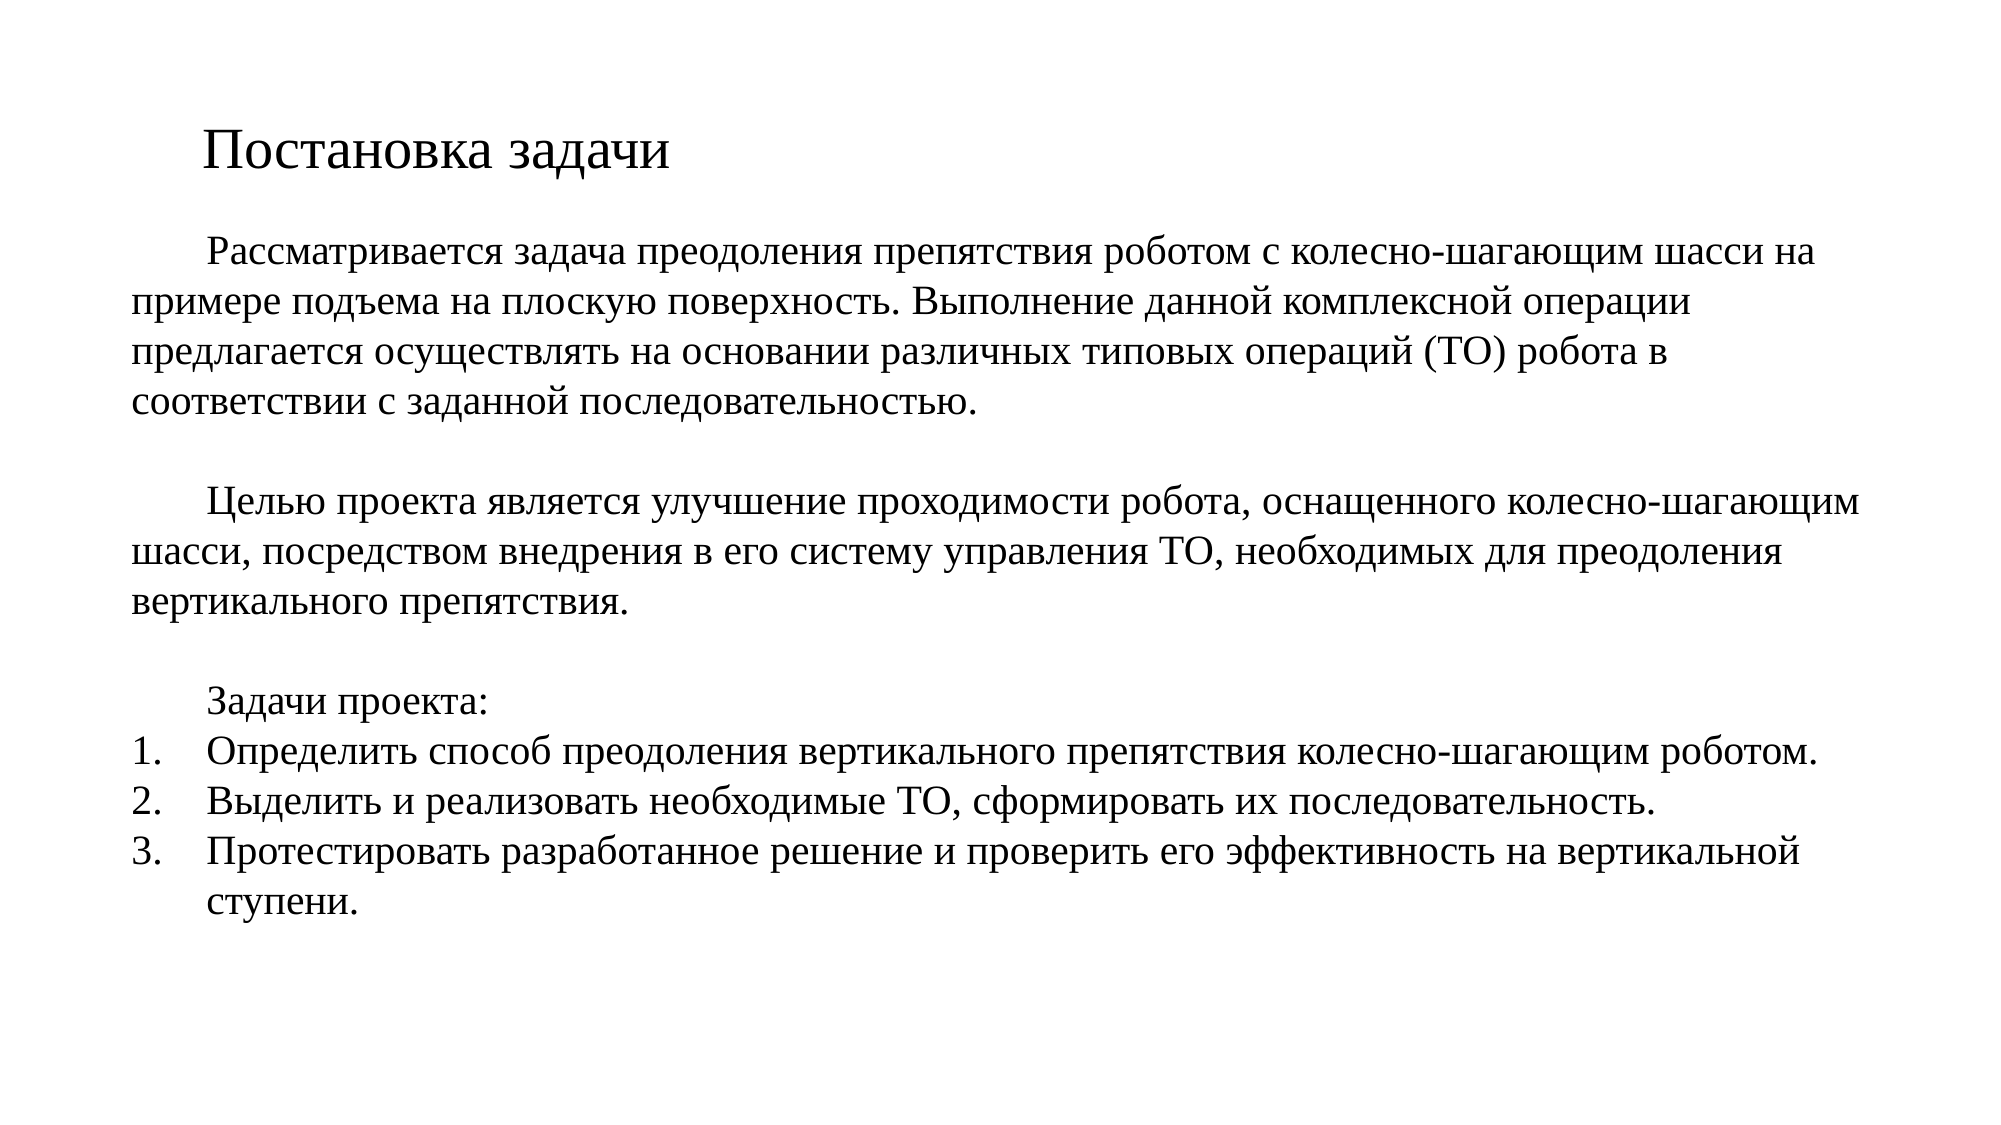

Постановка задачи
Рассматривается задача преодоления препятствия роботом с колесно-шагающим шасси на примере подъема на плоскую поверхность. Выполнение данной комплексной операции предлагается осуществлять на основании различных типовых операций (ТО) робота в соответствии с заданной последовательностью.

Целью проекта является улучшение проходимости робота, оснащенного колесно-шагающим шасси, посредством внедрения в его систему управления ТО, необходимых для преодоления вертикального препятствия.

Задачи проекта:
Определить способ преодоления вертикального препятствия колесно-шагающим роботом.
Выделить и реализовать необходимые ТО, сформировать их последовательность.
Протестировать разработанное решение и проверить его эффективность на вертикальной ступени.